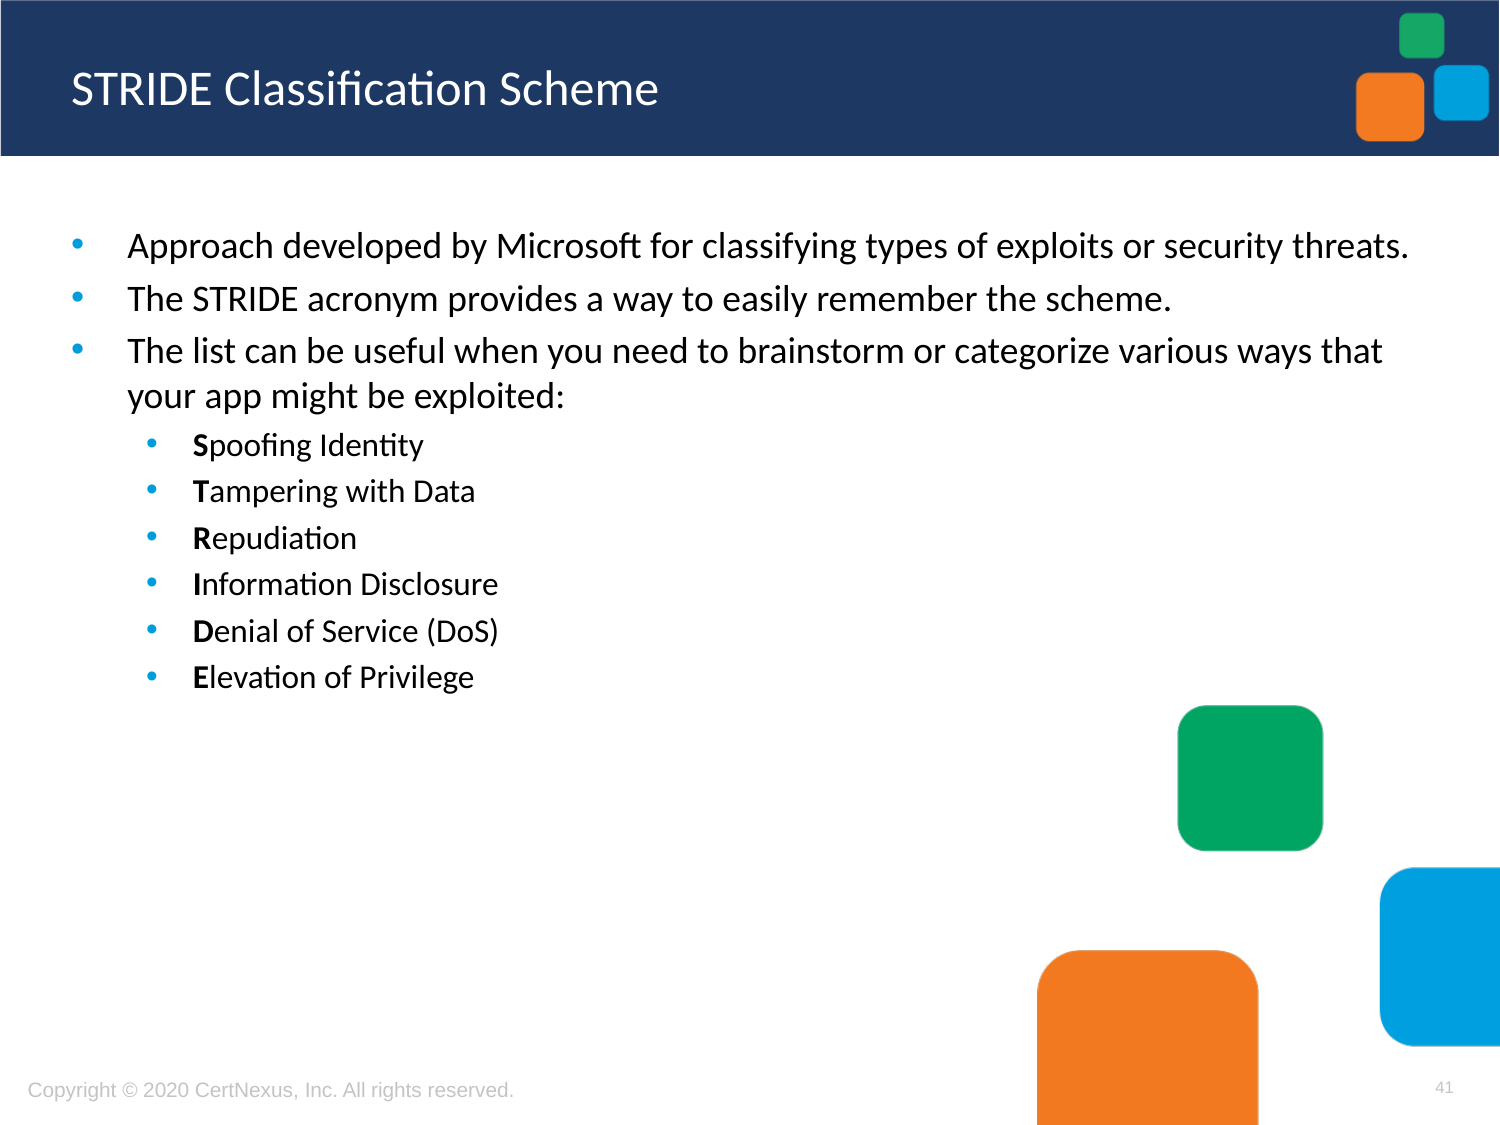

# STRIDE Classification Scheme
Approach developed by Microsoft for classifying types of exploits or security threats.
The STRIDE acronym provides a way to easily remember the scheme.
The list can be useful when you need to brainstorm or categorize various ways that your app might be exploited:
Spoofing Identity
Tampering with Data
Repudiation
Information Disclosure
Denial of Service (DoS)
Elevation of Privilege
41